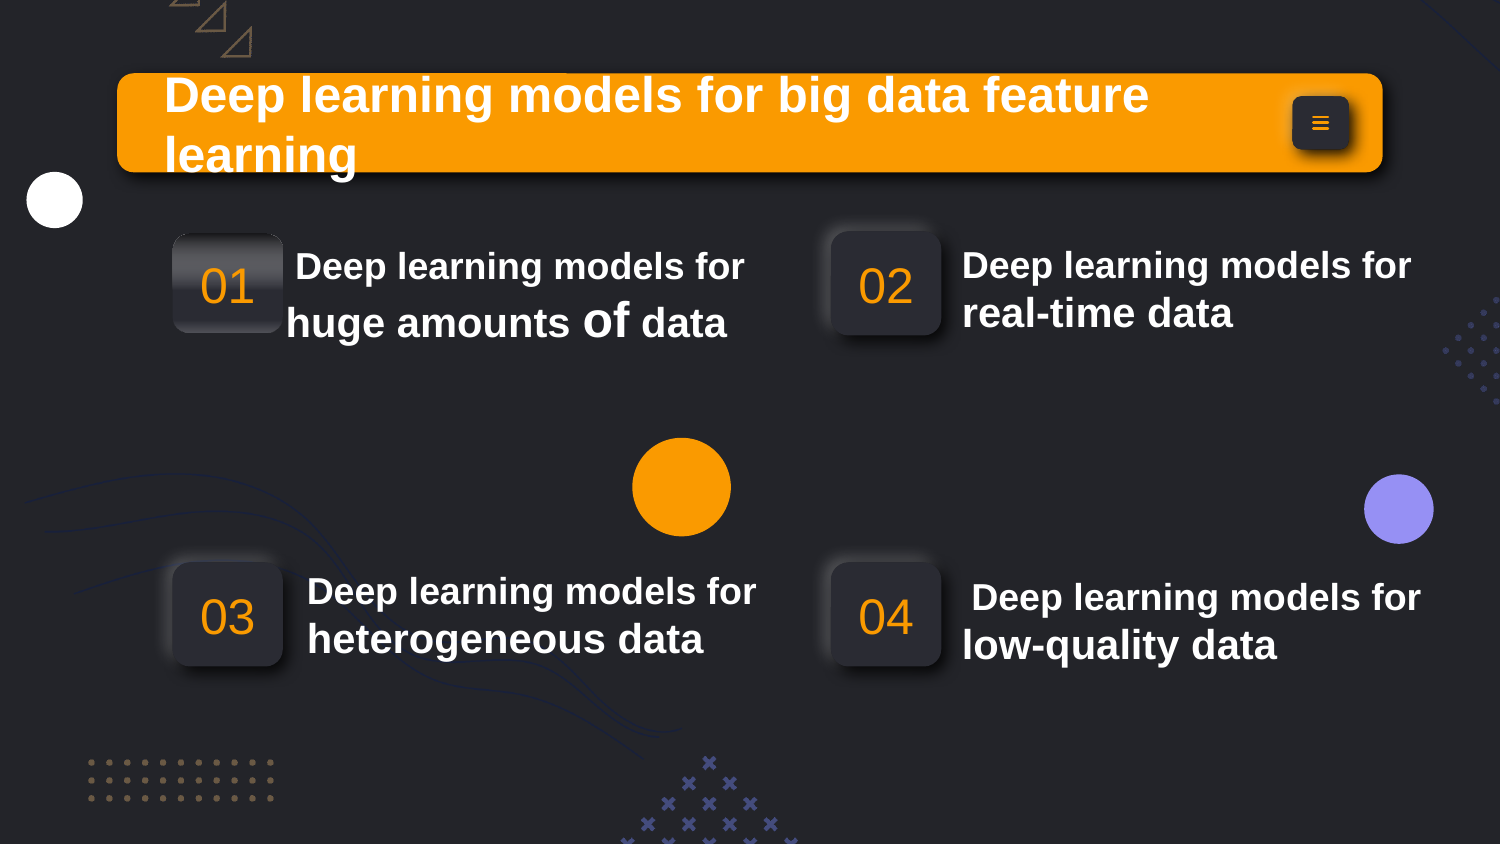

Deep learning models for big data feature learning

Deep learning models for real-time data
Deep learning models for
huge amounts of data

01
02

Deep learning models for heterogeneous data
Deep learning models for
low-quality data

03
04